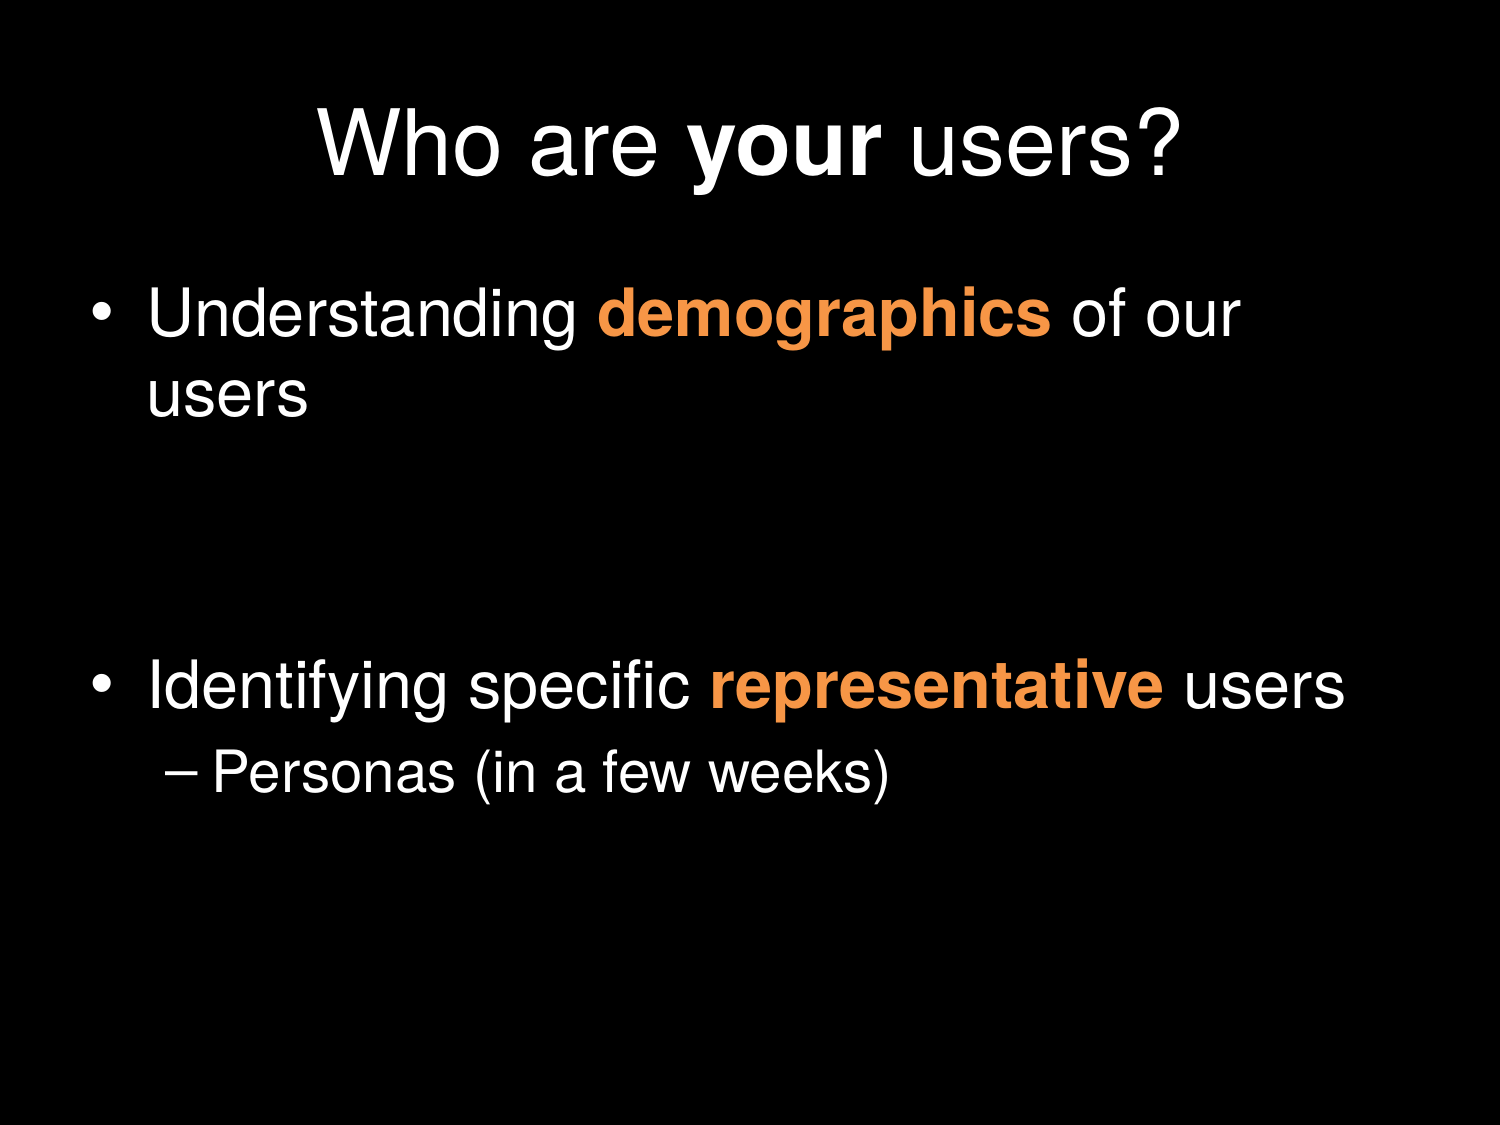

# Who are your users?
Understanding demographics of our users

Identifying specific representative users
Personas (in a few weeks)